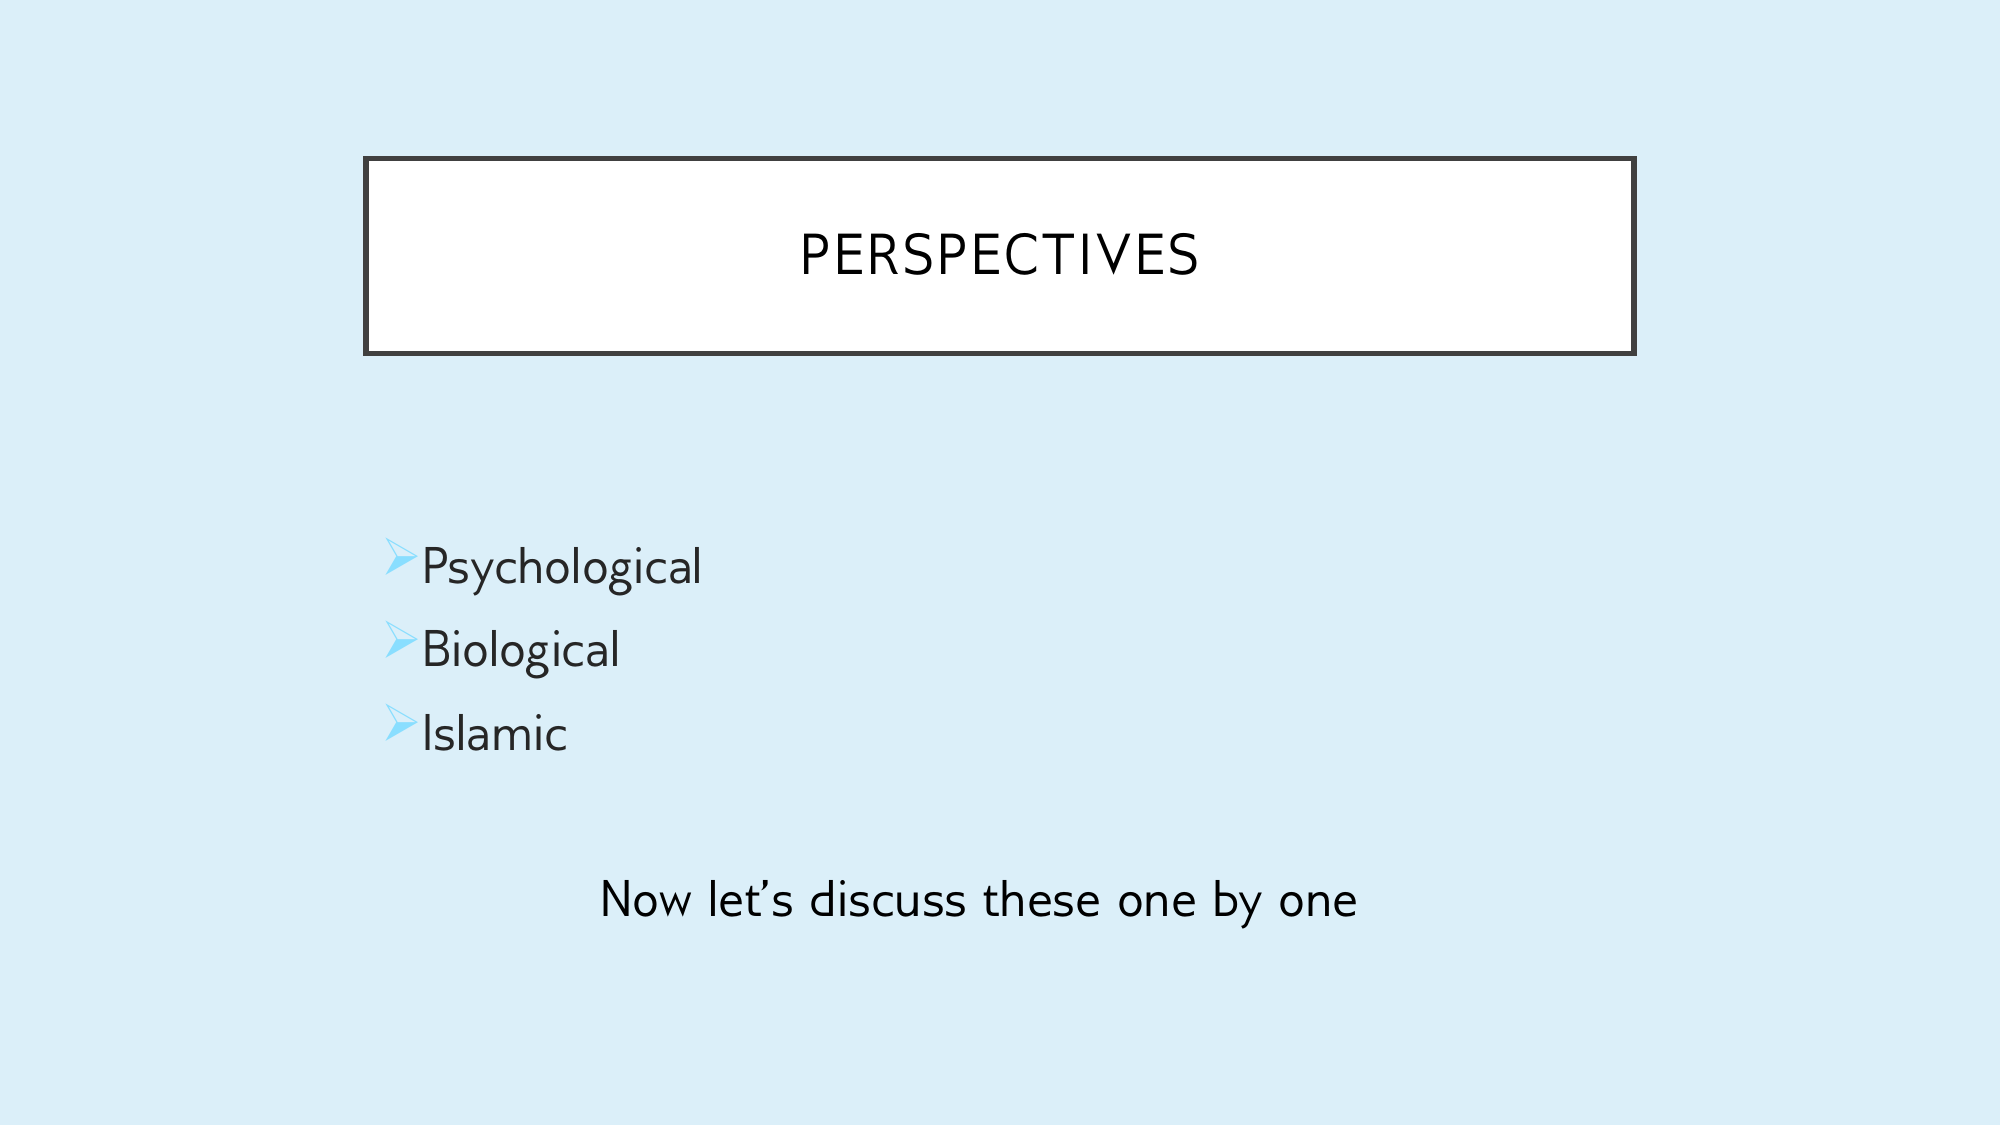

# Perspectives
Psychological
Biological
Islamic

Now let’s discuss these one by one